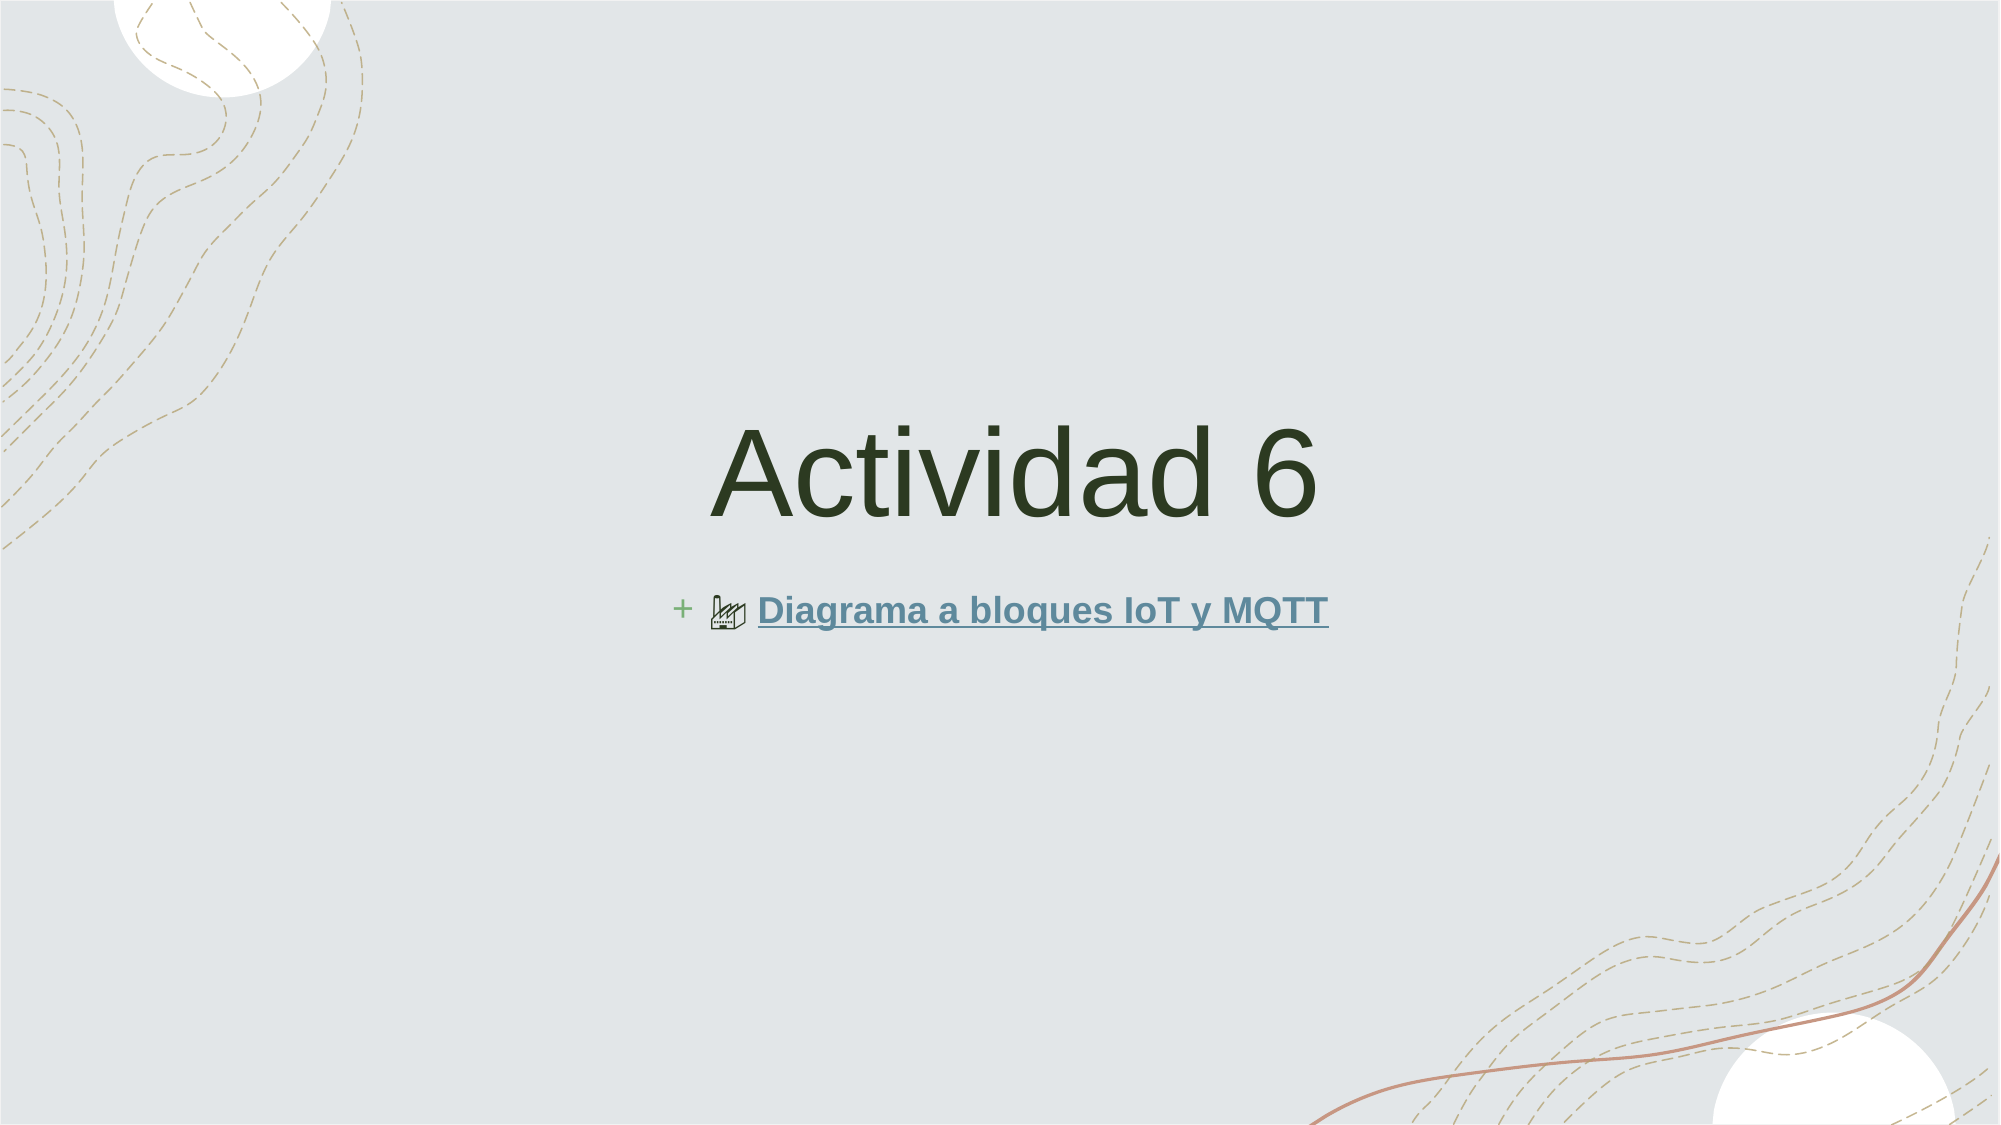

# Actividad 6
🏭 Diagrama a bloques IoT y MQTT